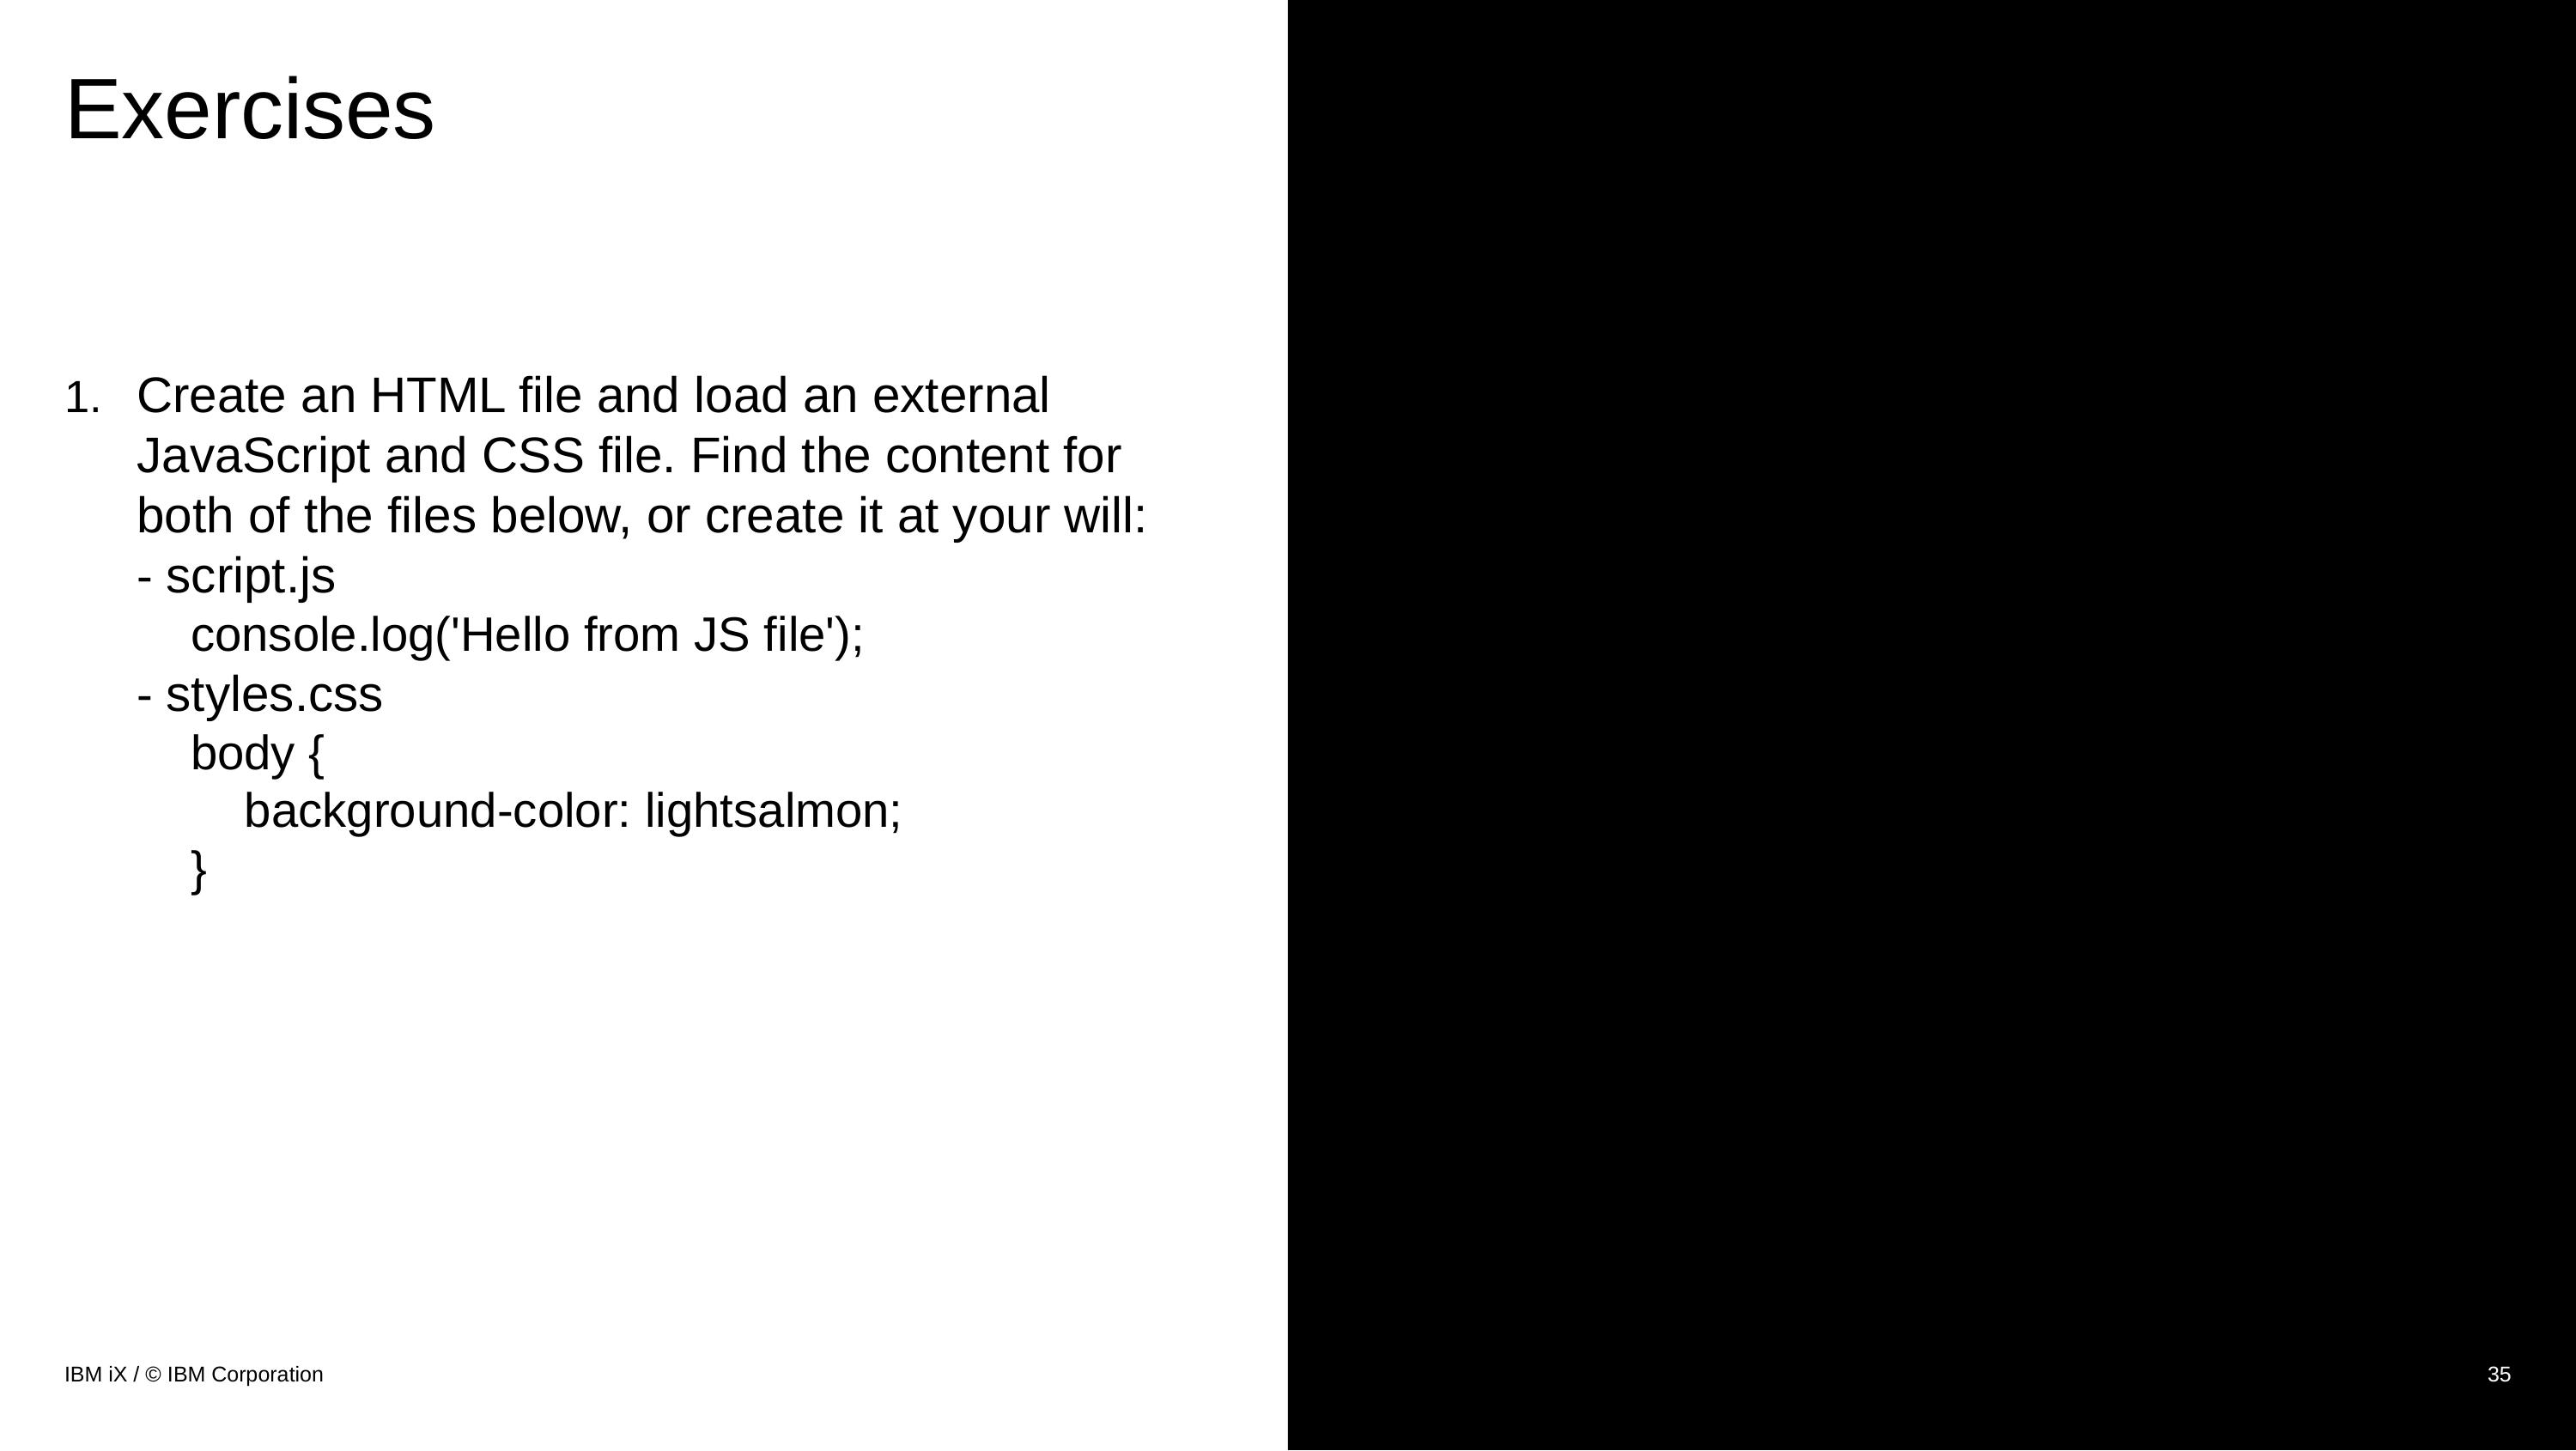

# Exercises

Create an HTML file and load an external JavaScript and CSS file. Find the content for both of the files below, or create it at your will:
- script.js
    console.log('Hello from JS file');
- styles.css
    body {
        background-color: lightsalmon;
    }
IBM iX / © IBM Corporation
35